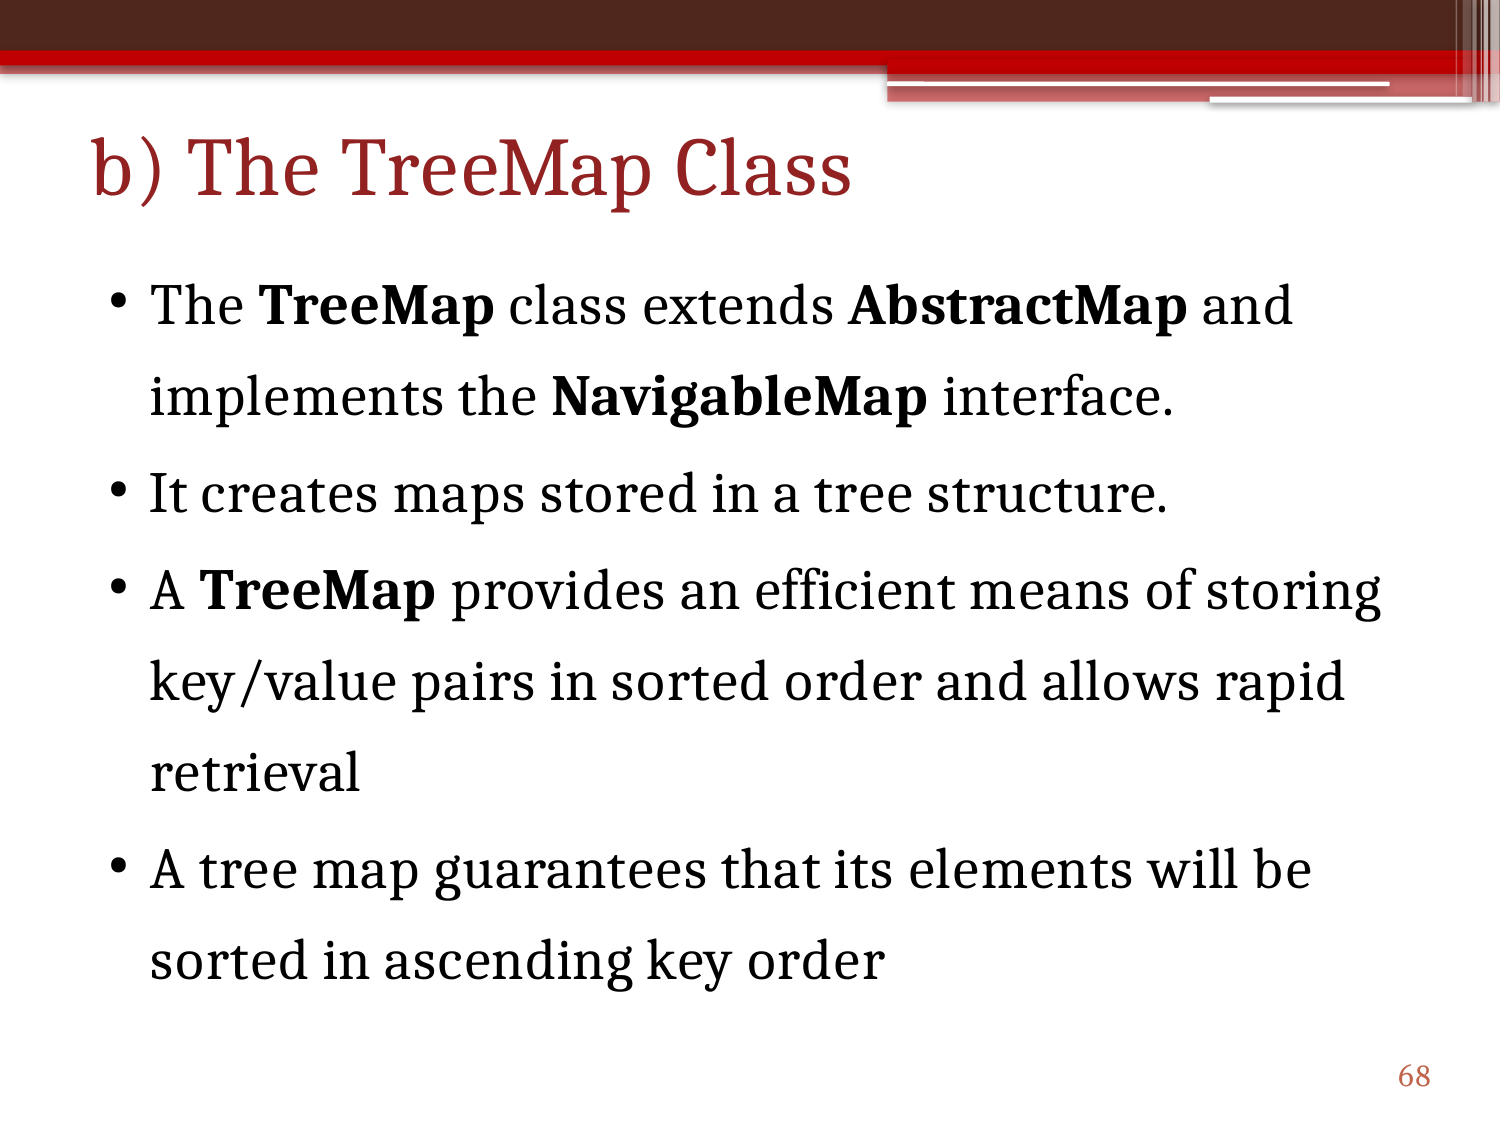

# b) The TreeMap Class
The TreeMap class extends AbstractMap and implements the NavigableMap interface.
It creates maps stored in a tree structure.
A TreeMap provides an efficient means of storing key/value pairs in sorted order and allows rapid retrieval
A tree map guarantees that its elements will be sorted in ascending key order
68